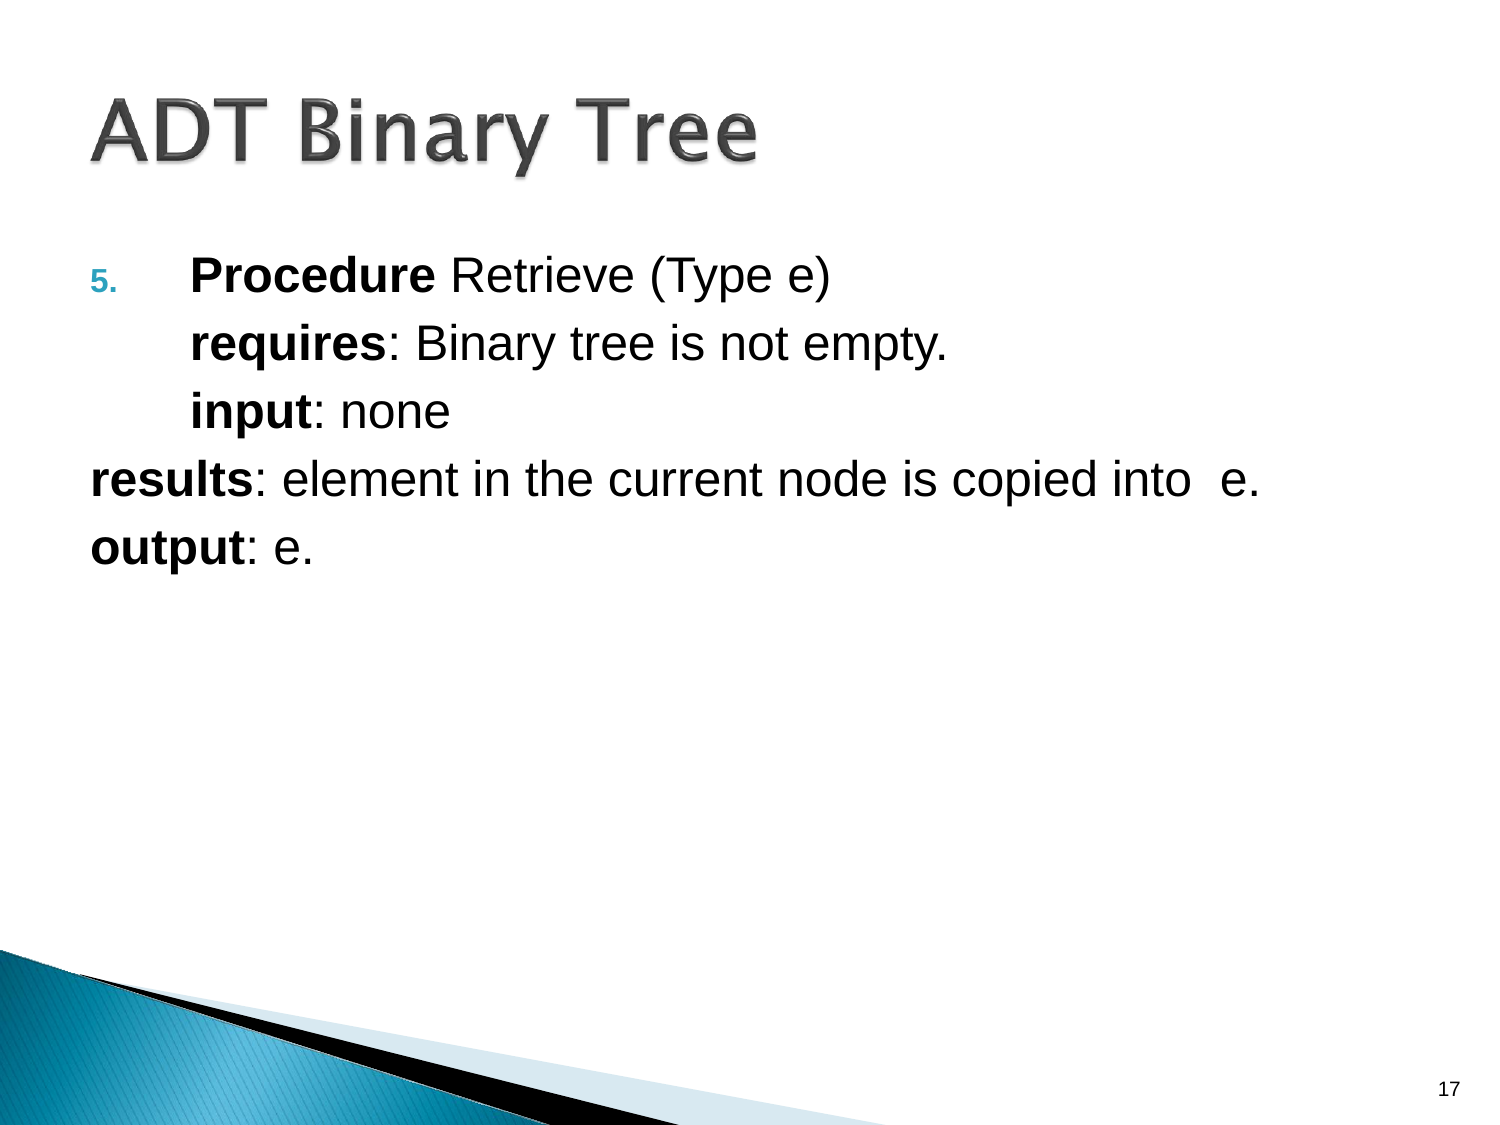

5.	Procedure Retrieve (Type e)  requires: Binary tree is not empty.  input: none
results: element in the current node is copied into  e.
output: e.
17